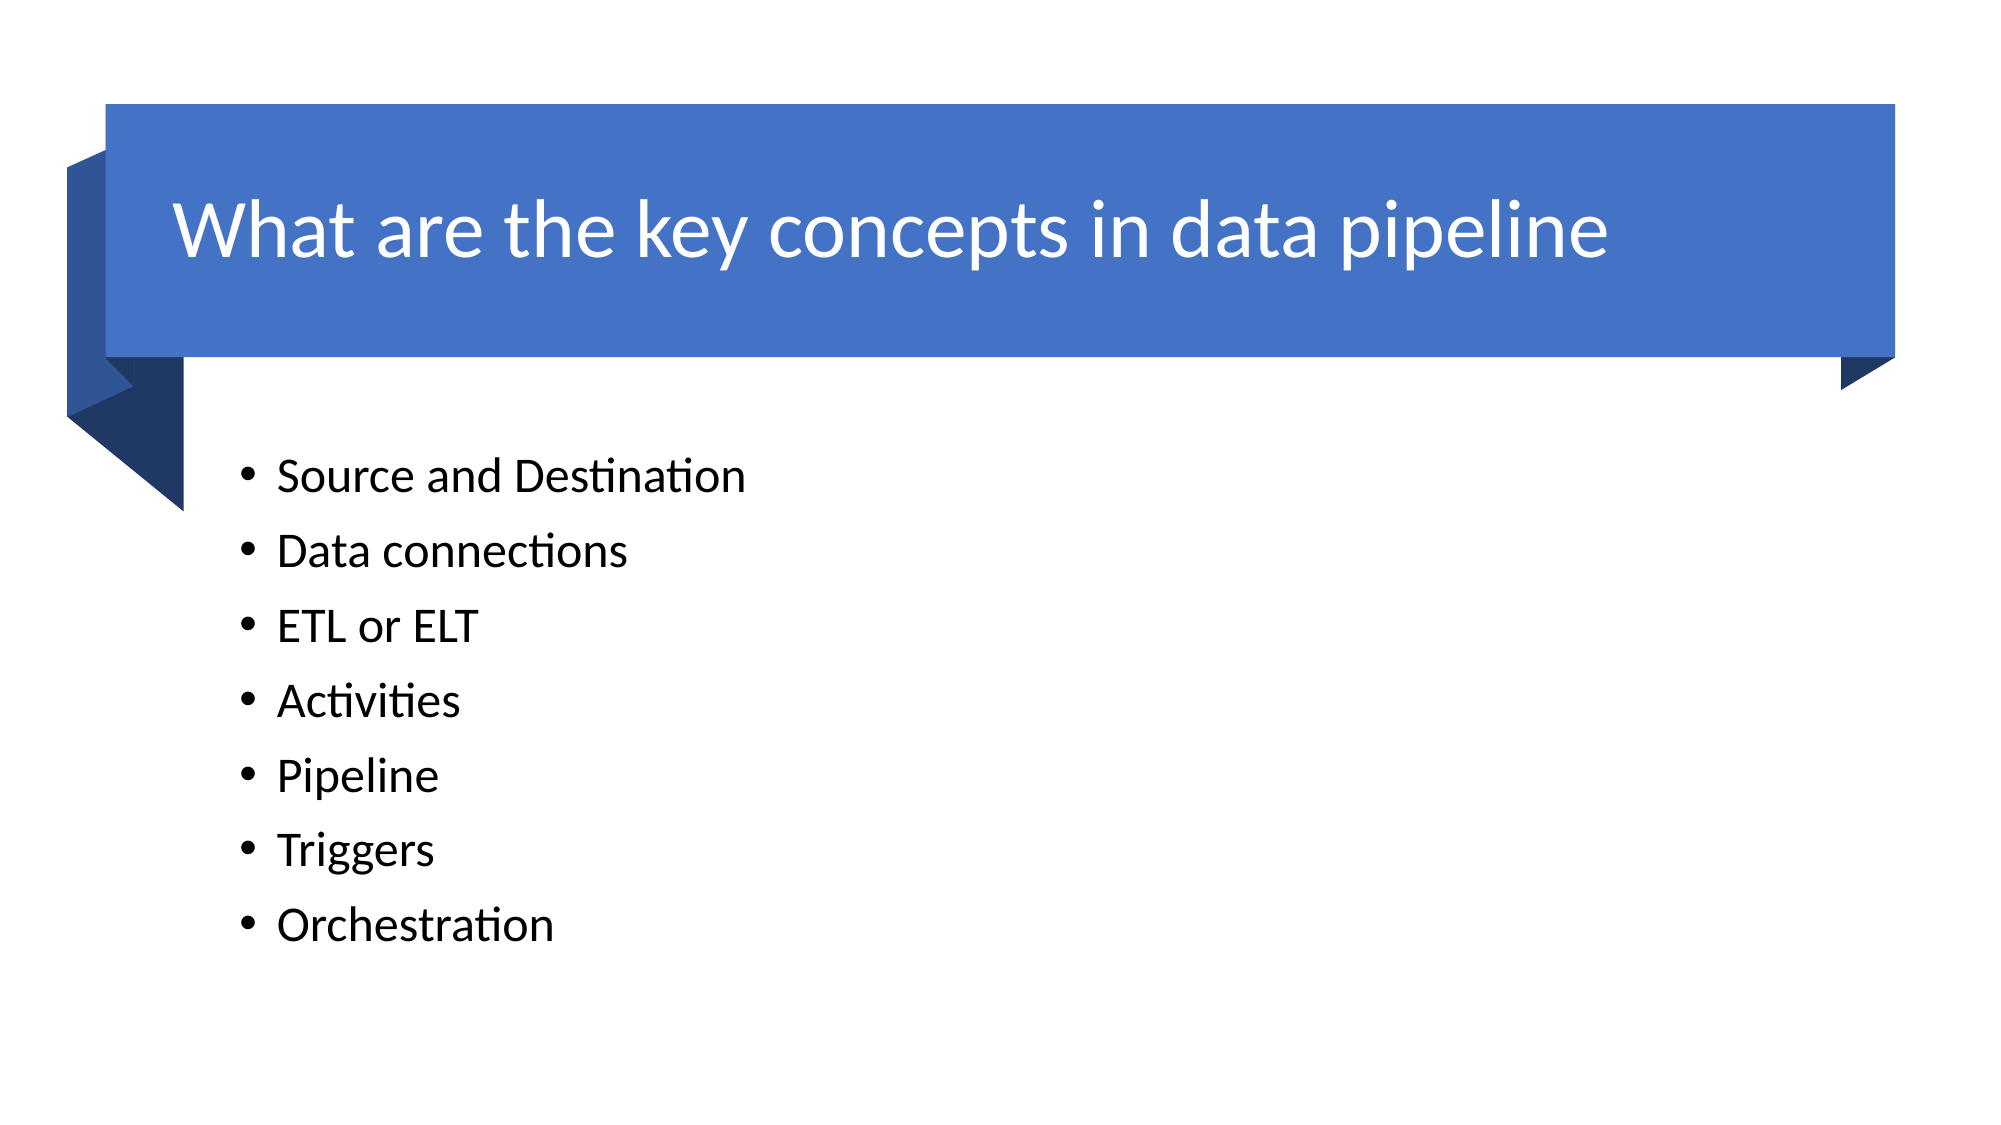

# What are the key concepts in data pipeline

Source and Destination
Data connections
ETL or ELT
Activities
Pipeline
Triggers
Orchestration